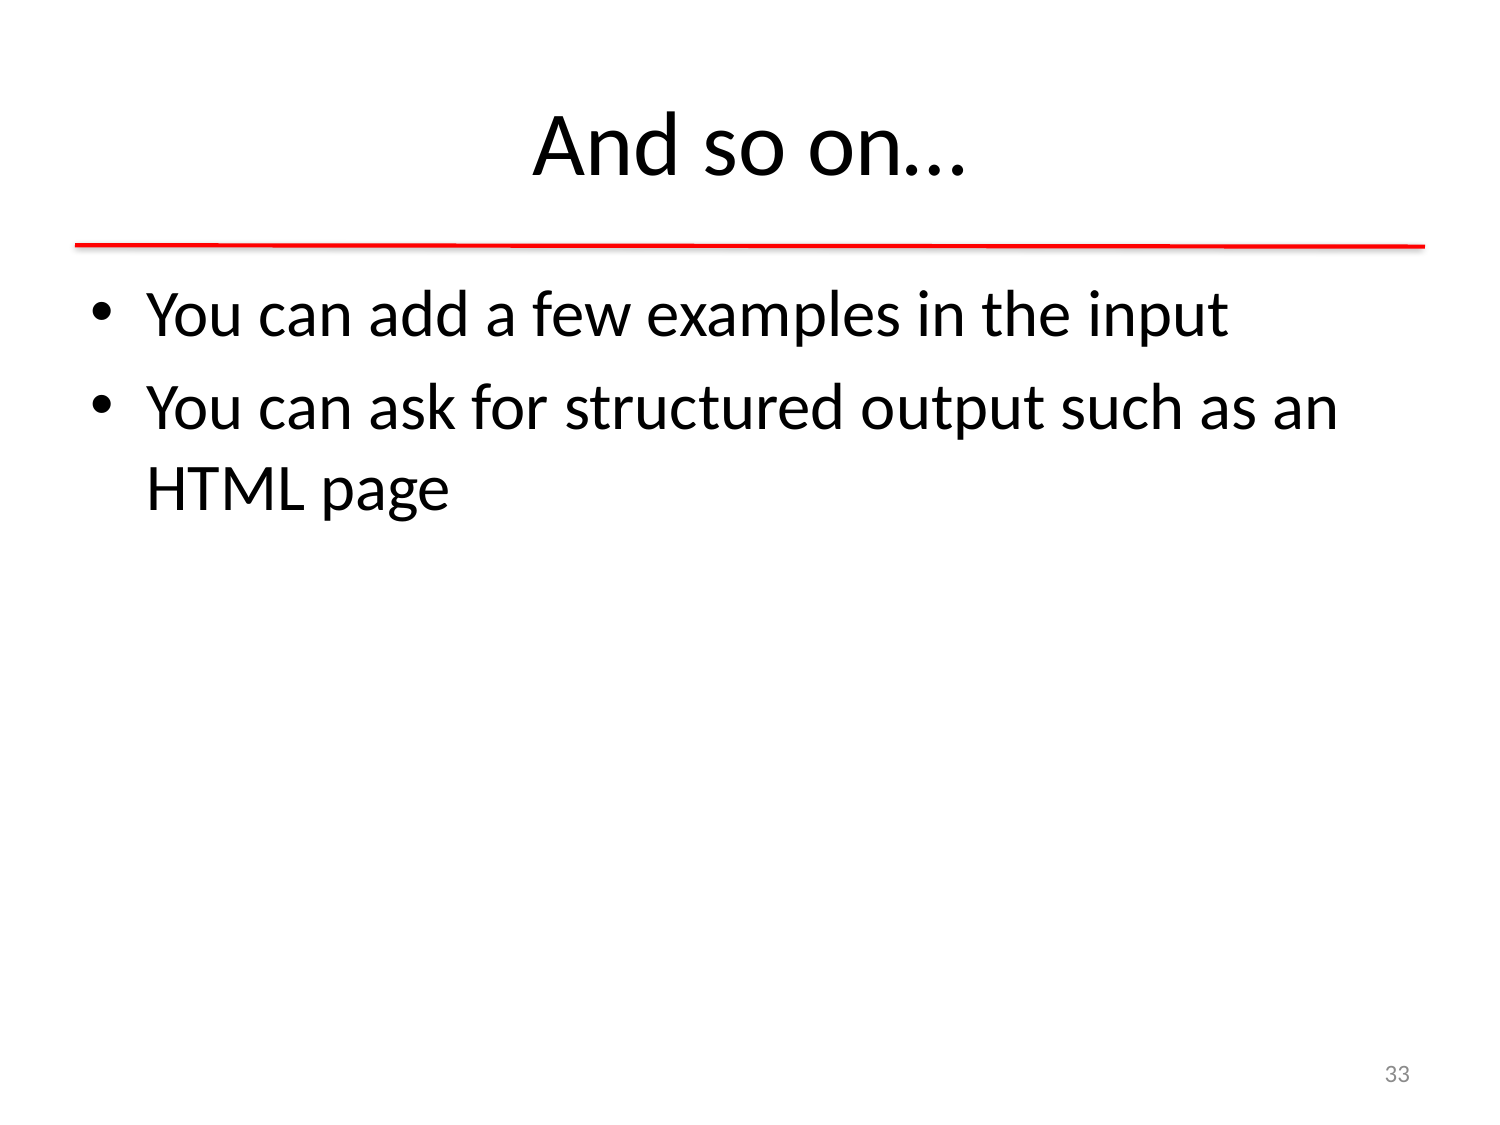

# And so on…
You can add a few examples in the input
You can ask for structured output such as an HTML page
33